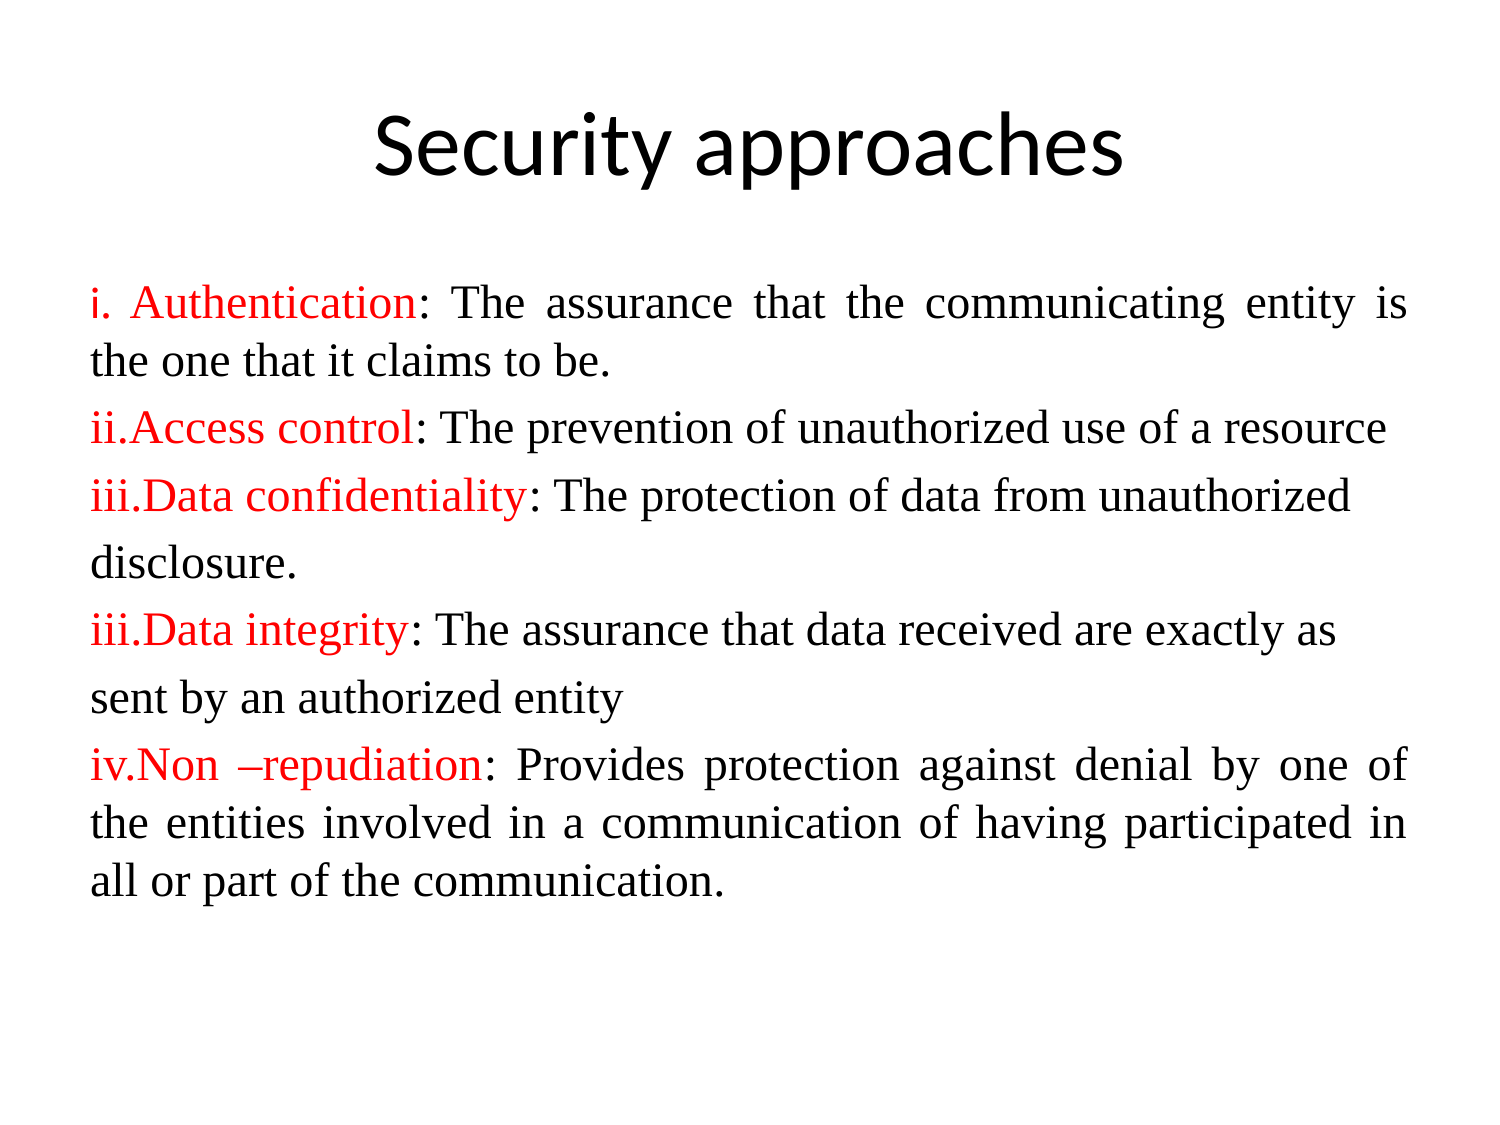

# Security approaches
i. Authentication: The assurance that the communicating entity is the one that it claims to be.
ii.Access control: The prevention of unauthorized use of a resource
iii.Data confidentiality: The protection of data from unauthorized
disclosure.
iii.Data integrity: The assurance that data received are exactly as
sent by an authorized entity
iv.Non –repudiation: Provides protection against denial by one of the entities involved in a communication of having participated in all or part of the communication.